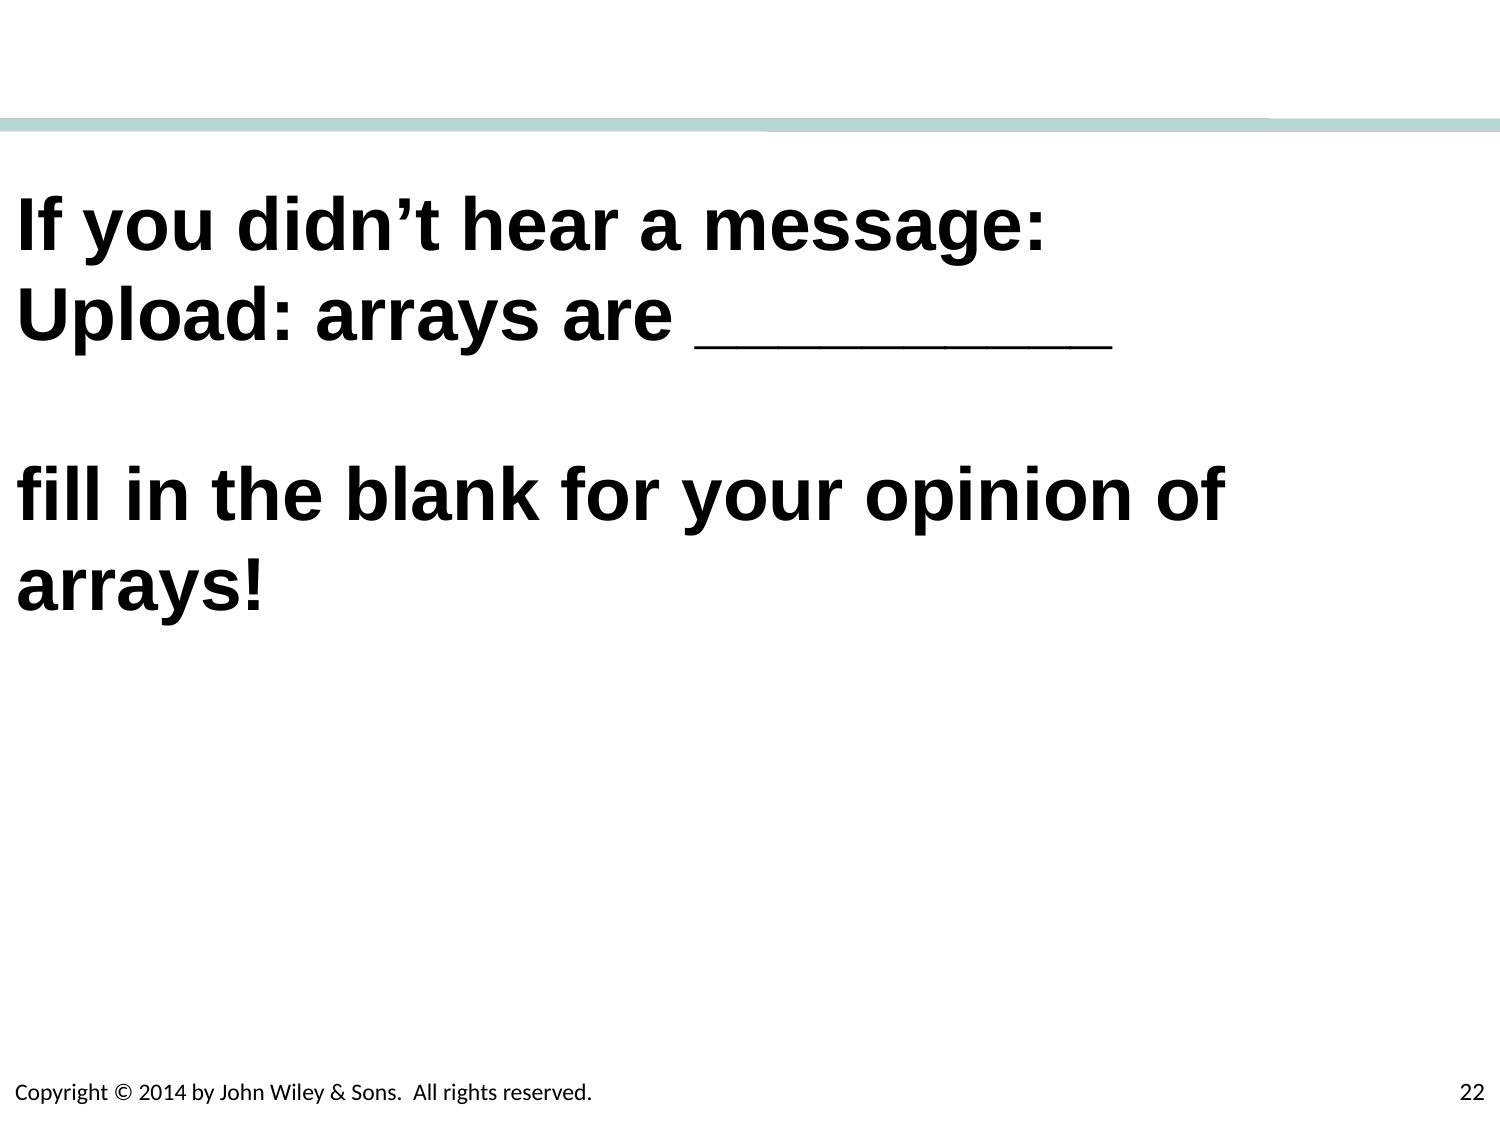

# If you didn’t hear a message: Upload: arrays are __________ fill in the blank for your opinion of arrays!